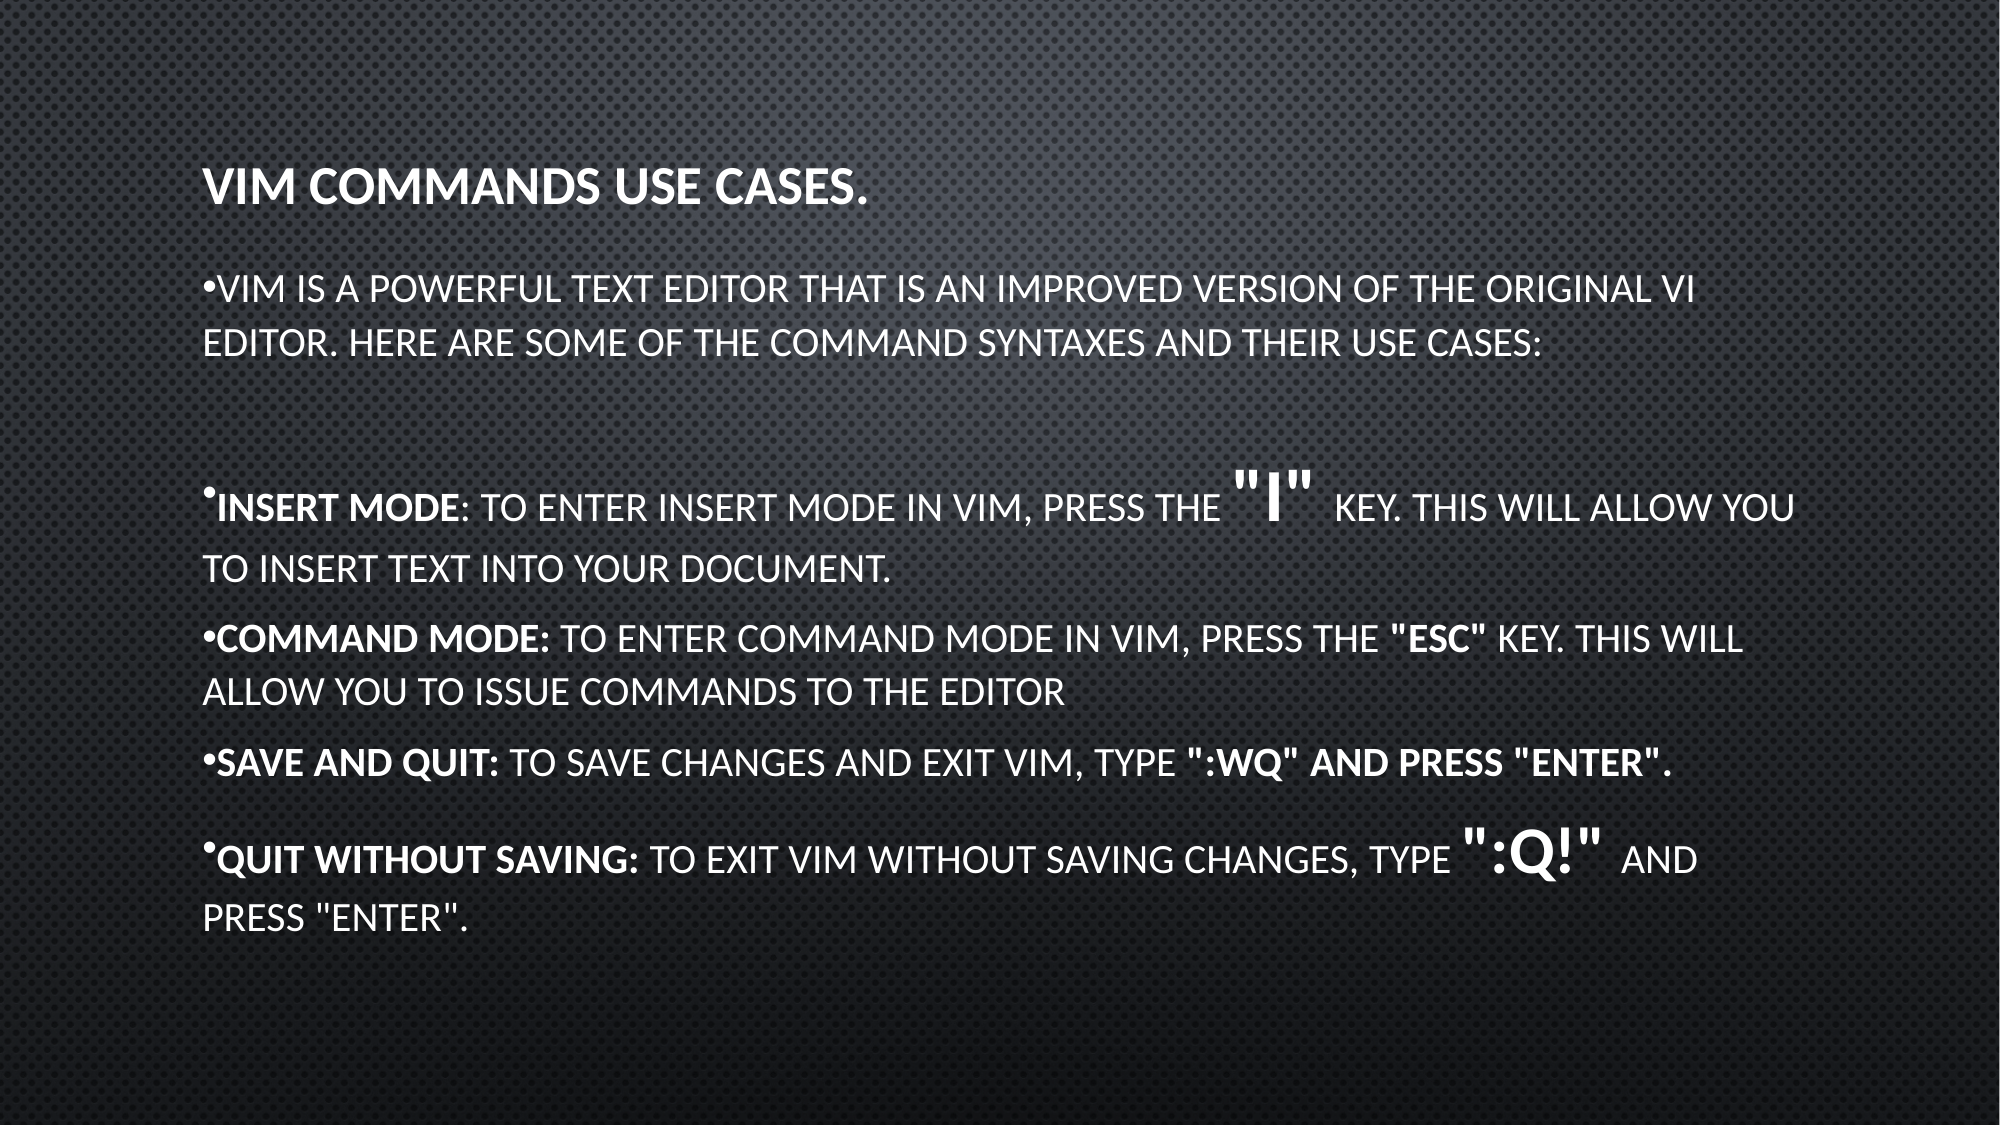

# Vim commands use cases.
Vim is a powerful text editor that is an improved version of the original vi editor. Here are some of the command syntaxes and their use cases:

Insert mode: To enter insert mode in Vim, press the "i" key. This will allow you to insert text into your document.
Command mode: To enter command mode in Vim, press the "Esc" key. This will allow you to issue commands to the editor
Save and Quit: To save changes and exit Vim, type ":wq" and press "Enter".
Quit without saving: To exit Vim without saving changes, type ":q!" and press "Enter".